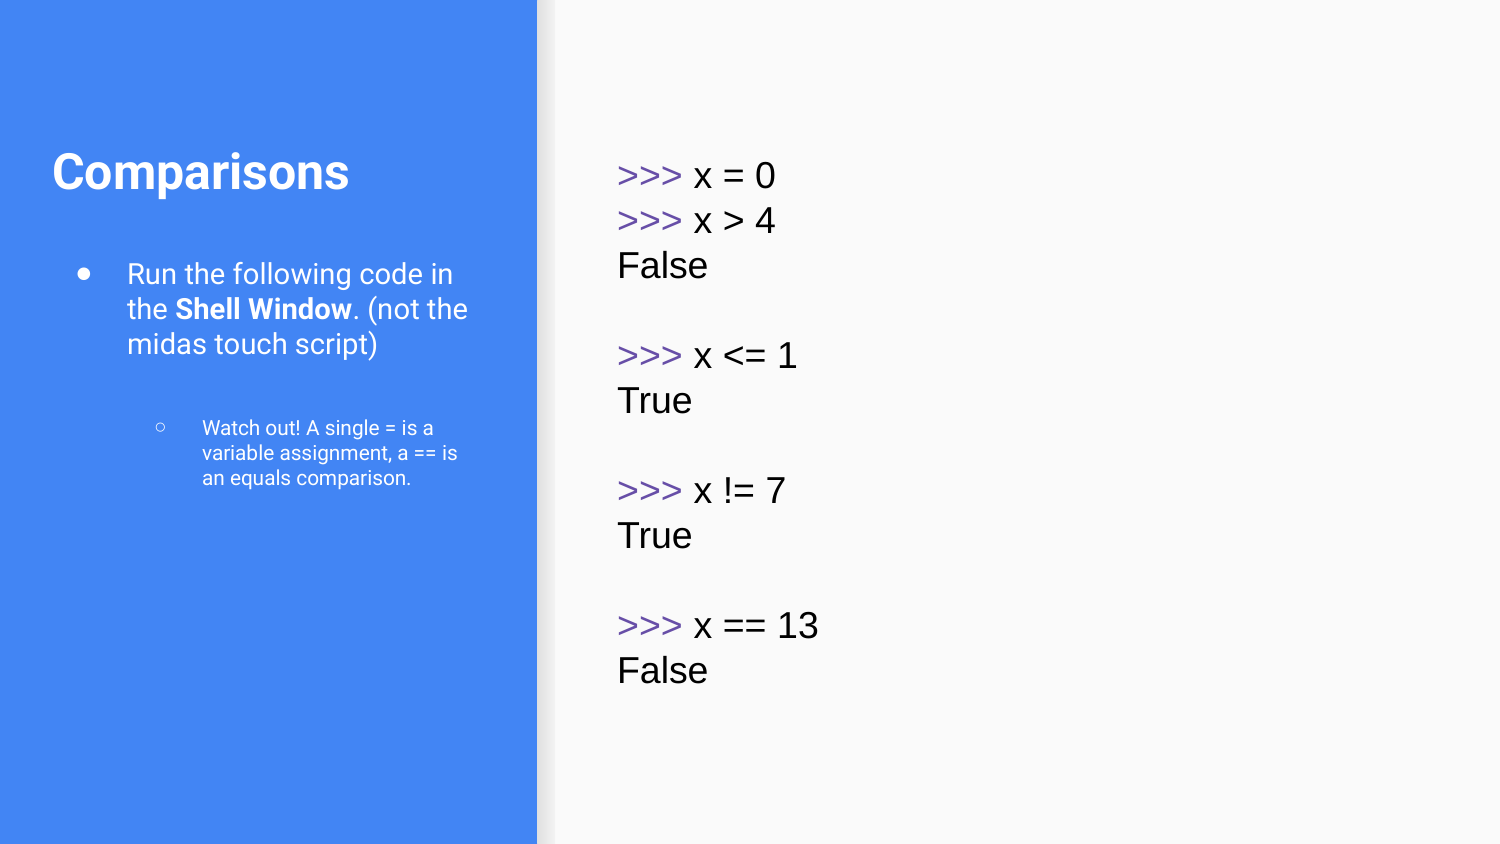

>>> x = 0
>>> x > 4
False

>>> x <= 1
True

>>> x != 7
True

>>> x == 13
False
# Comparisons
Run the following code in the Shell Window. (not the midas touch script)
Watch out! A single = is a variable assignment, a == is an equals comparison.